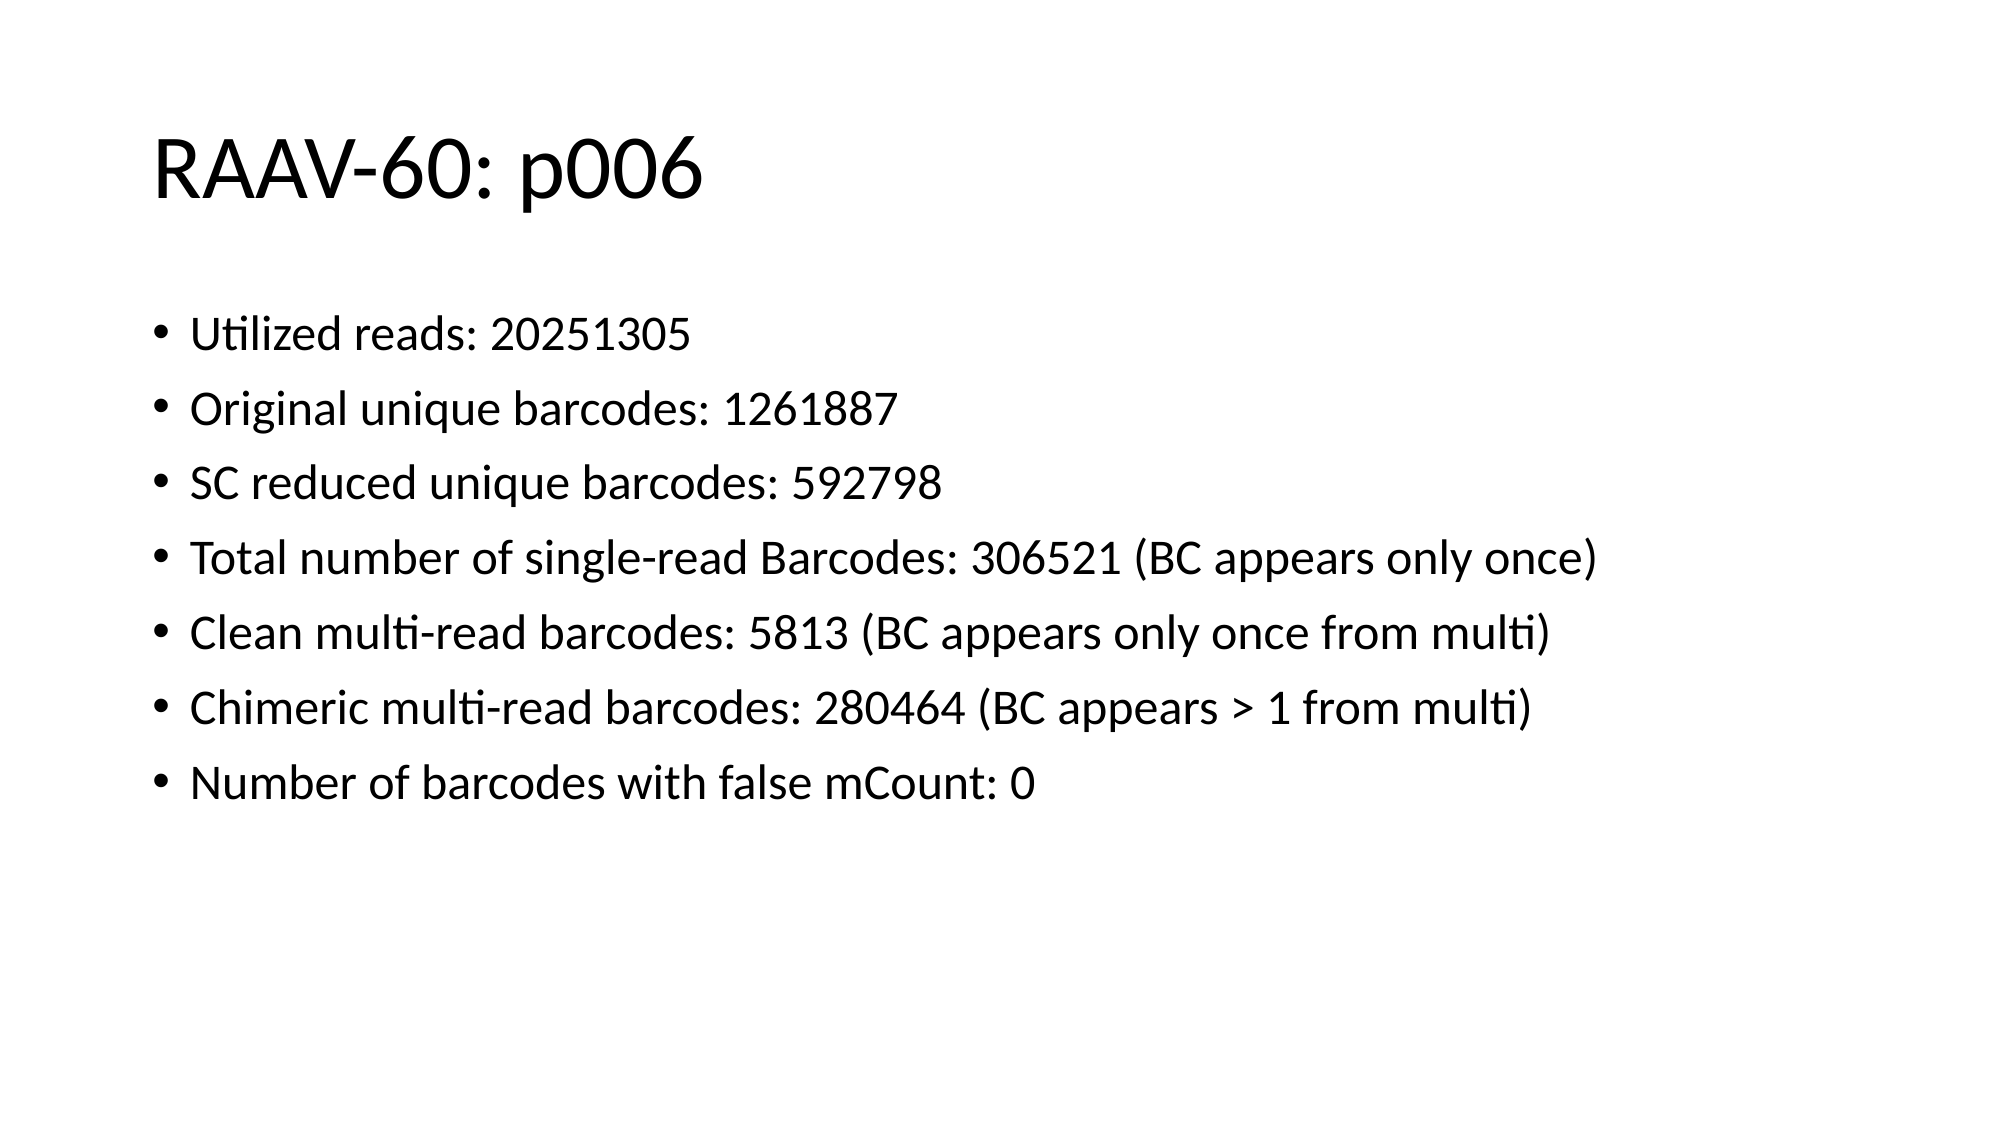

# RAAV-60: p006
Utilized reads: 20251305
Original unique barcodes: 1261887
SC reduced unique barcodes: 592798
Total number of single-read Barcodes: 306521 (BC appears only once)
Clean multi-read barcodes: 5813 (BC appears only once from multi)
Chimeric multi-read barcodes: 280464 (BC appears > 1 from multi)
Number of barcodes with false mCount: 0